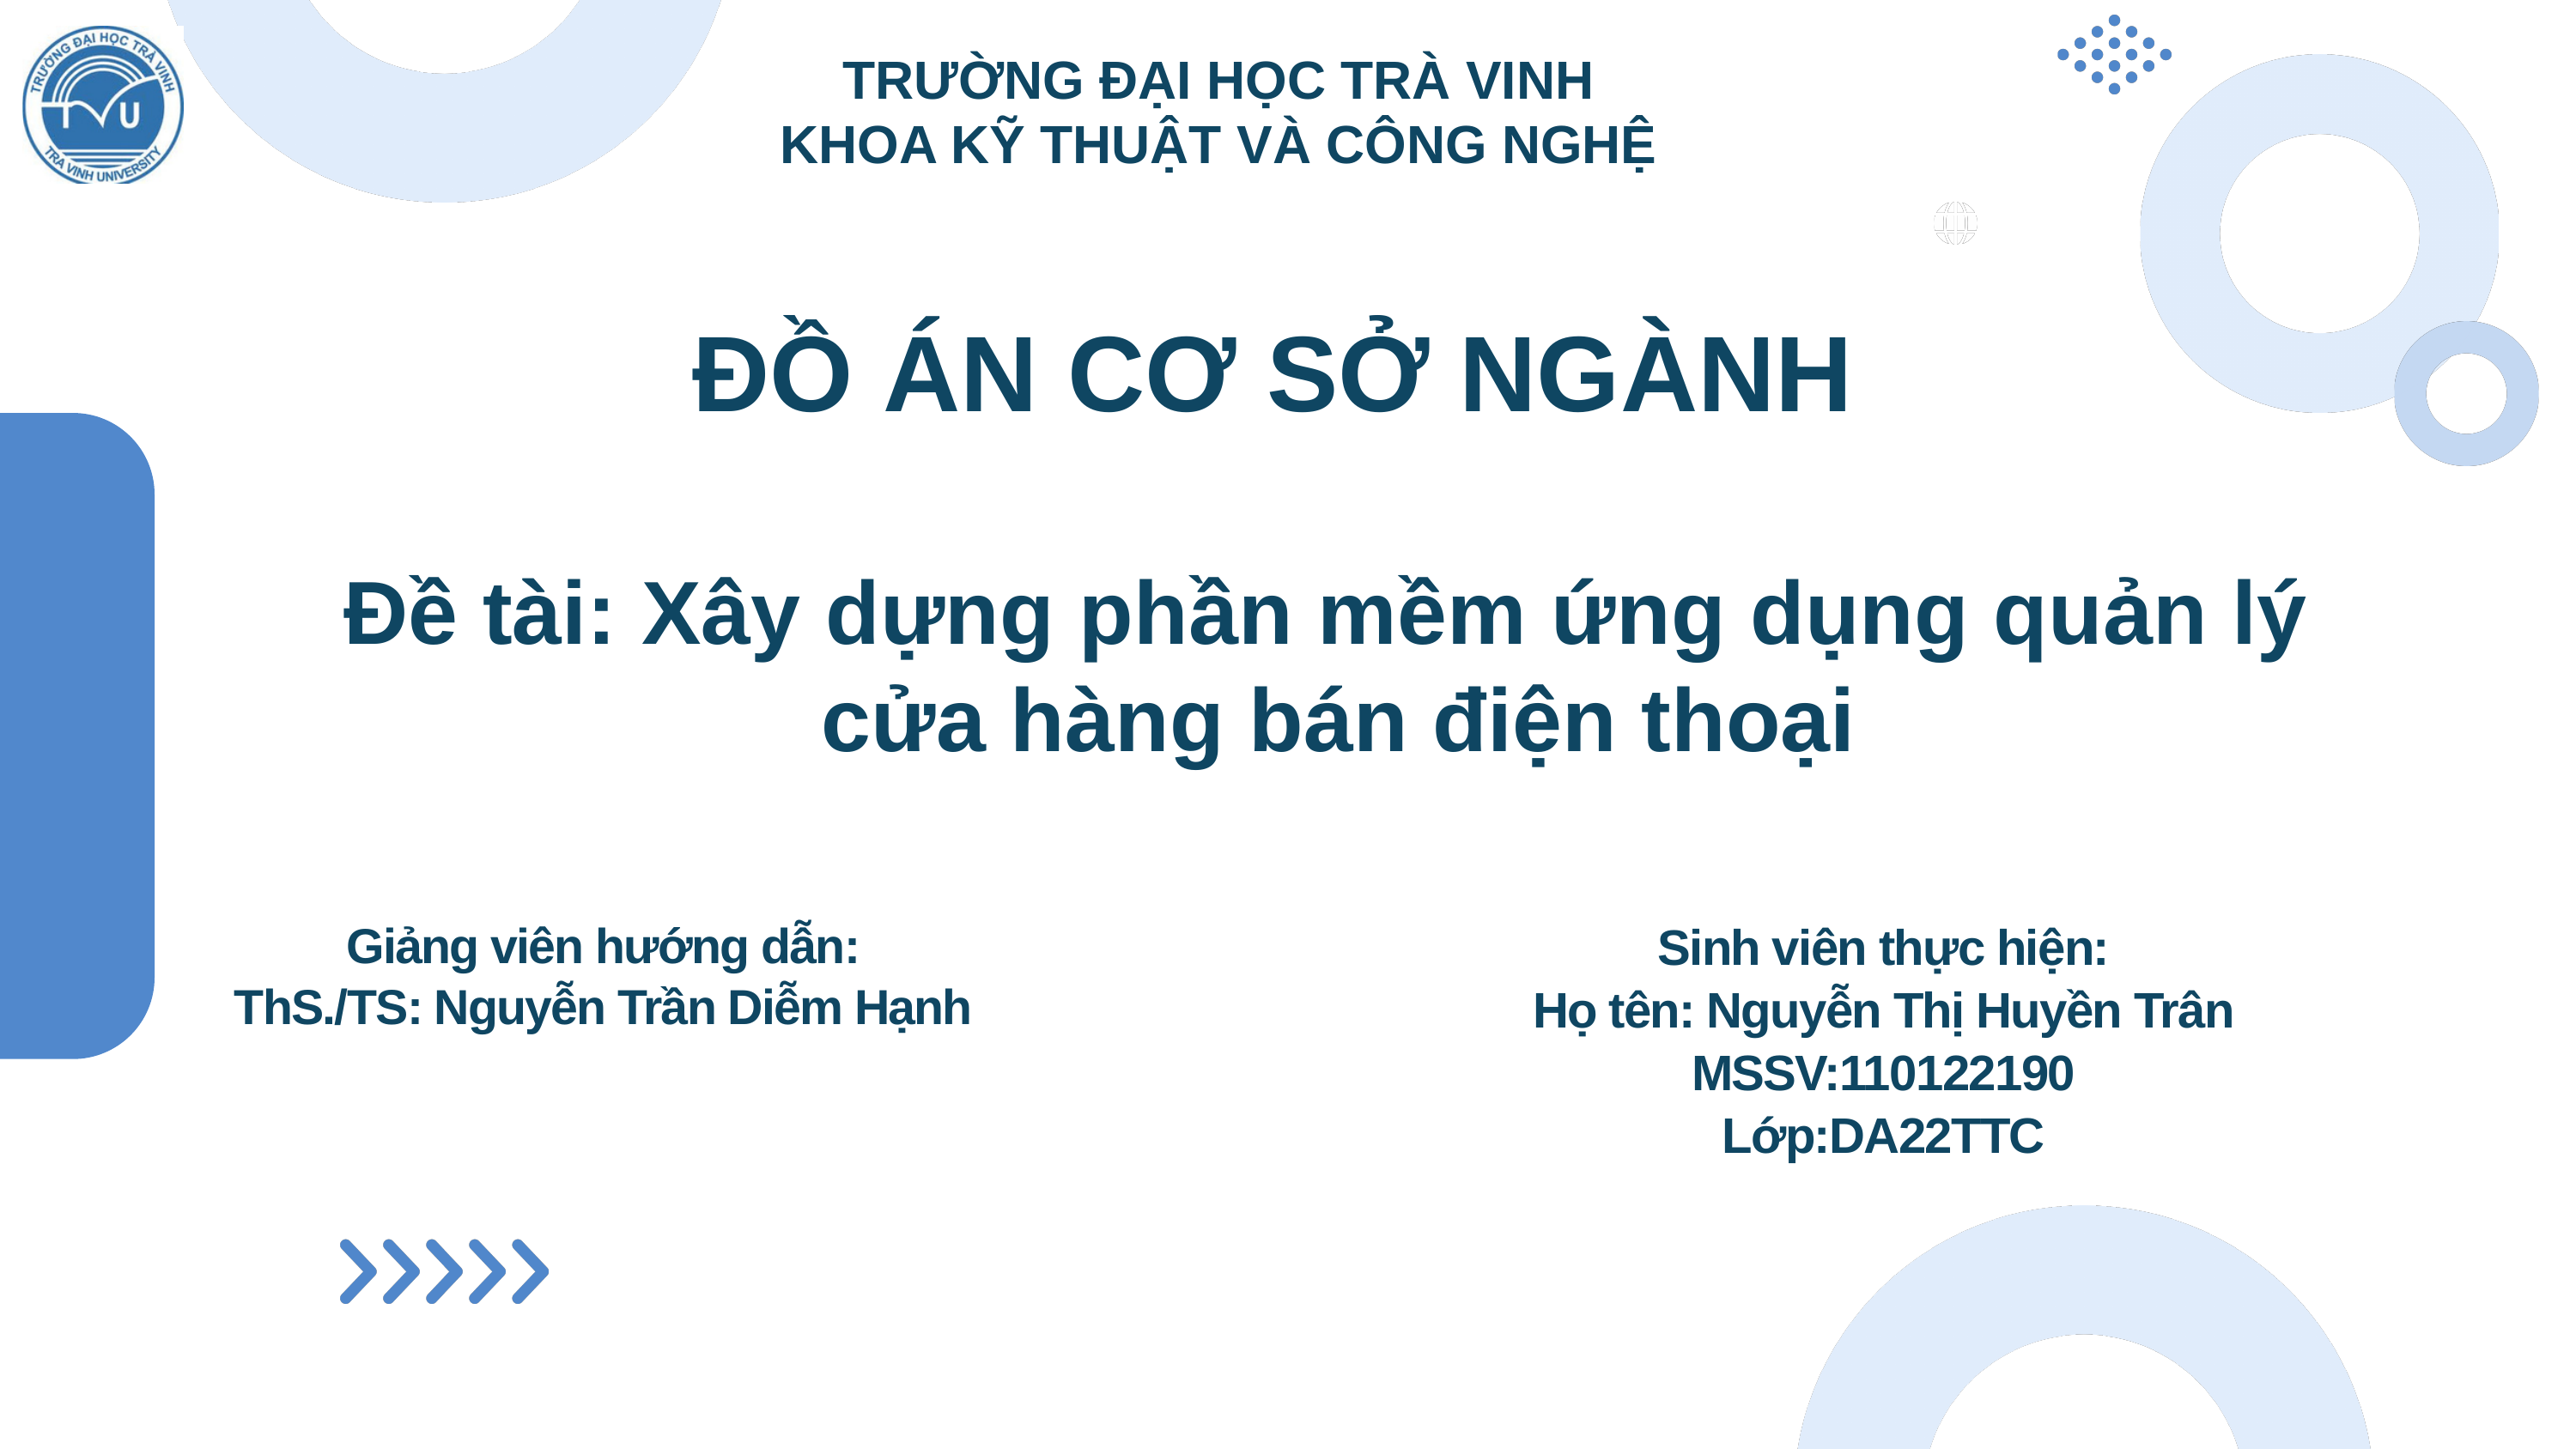

TRƯỜNG ĐẠI HỌC TRÀ VINH
KHOA KỸ THUẬT VÀ CÔNG NGHỆ

ĐỒ ÁN CƠ SỞ NGÀNH

Đề tài: Xây dựng phần mềm ứng dụng quản lý
cửa hàng bán điện thoại
Giảng viên hướng dẫn:
ThS./TS: Nguyễn Trần Diễm Hạnh
Sinh viên thực hiện:
Họ tên: Nguyễn Thị Huyền Trân
MSSV:110122190
Lớp:DA22TTC